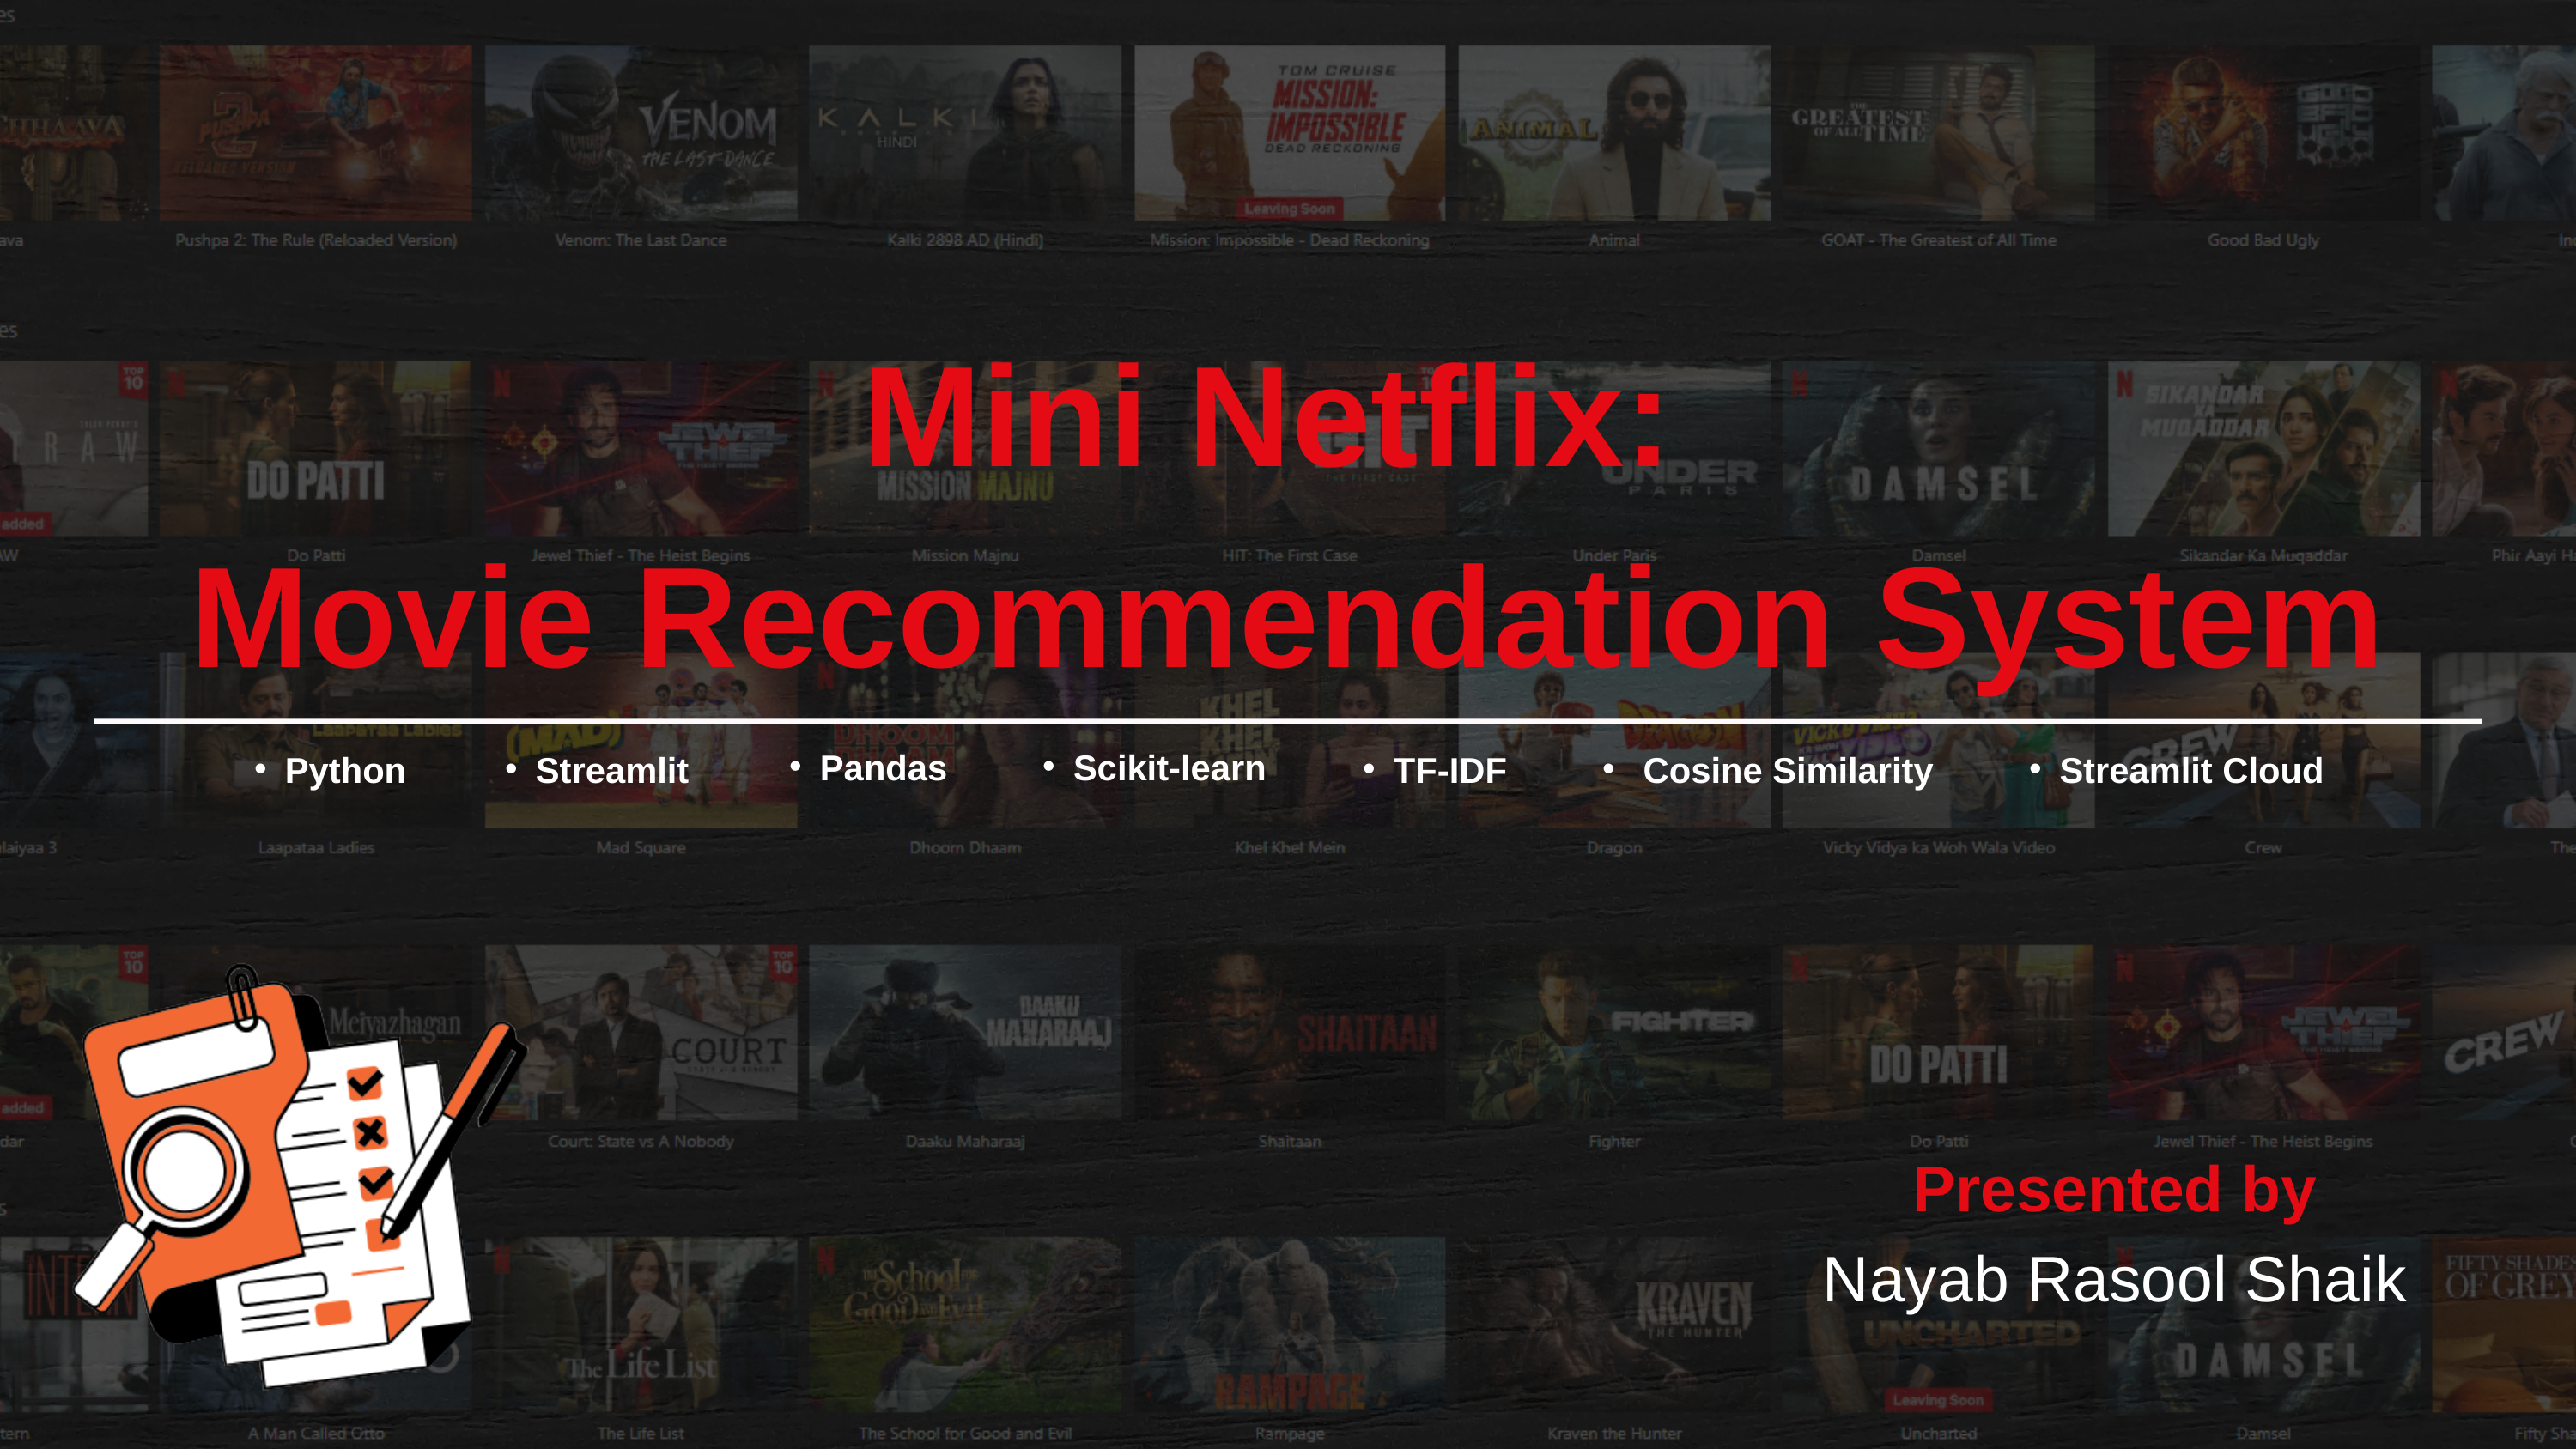

Mini Netflix:
Movie Recommendation System

Pandas
Scikit-learn
Python
Streamlit
TF-IDF
 Cosine Similarity
Streamlit Cloud

Presented by
Nayab Rasool Shaik